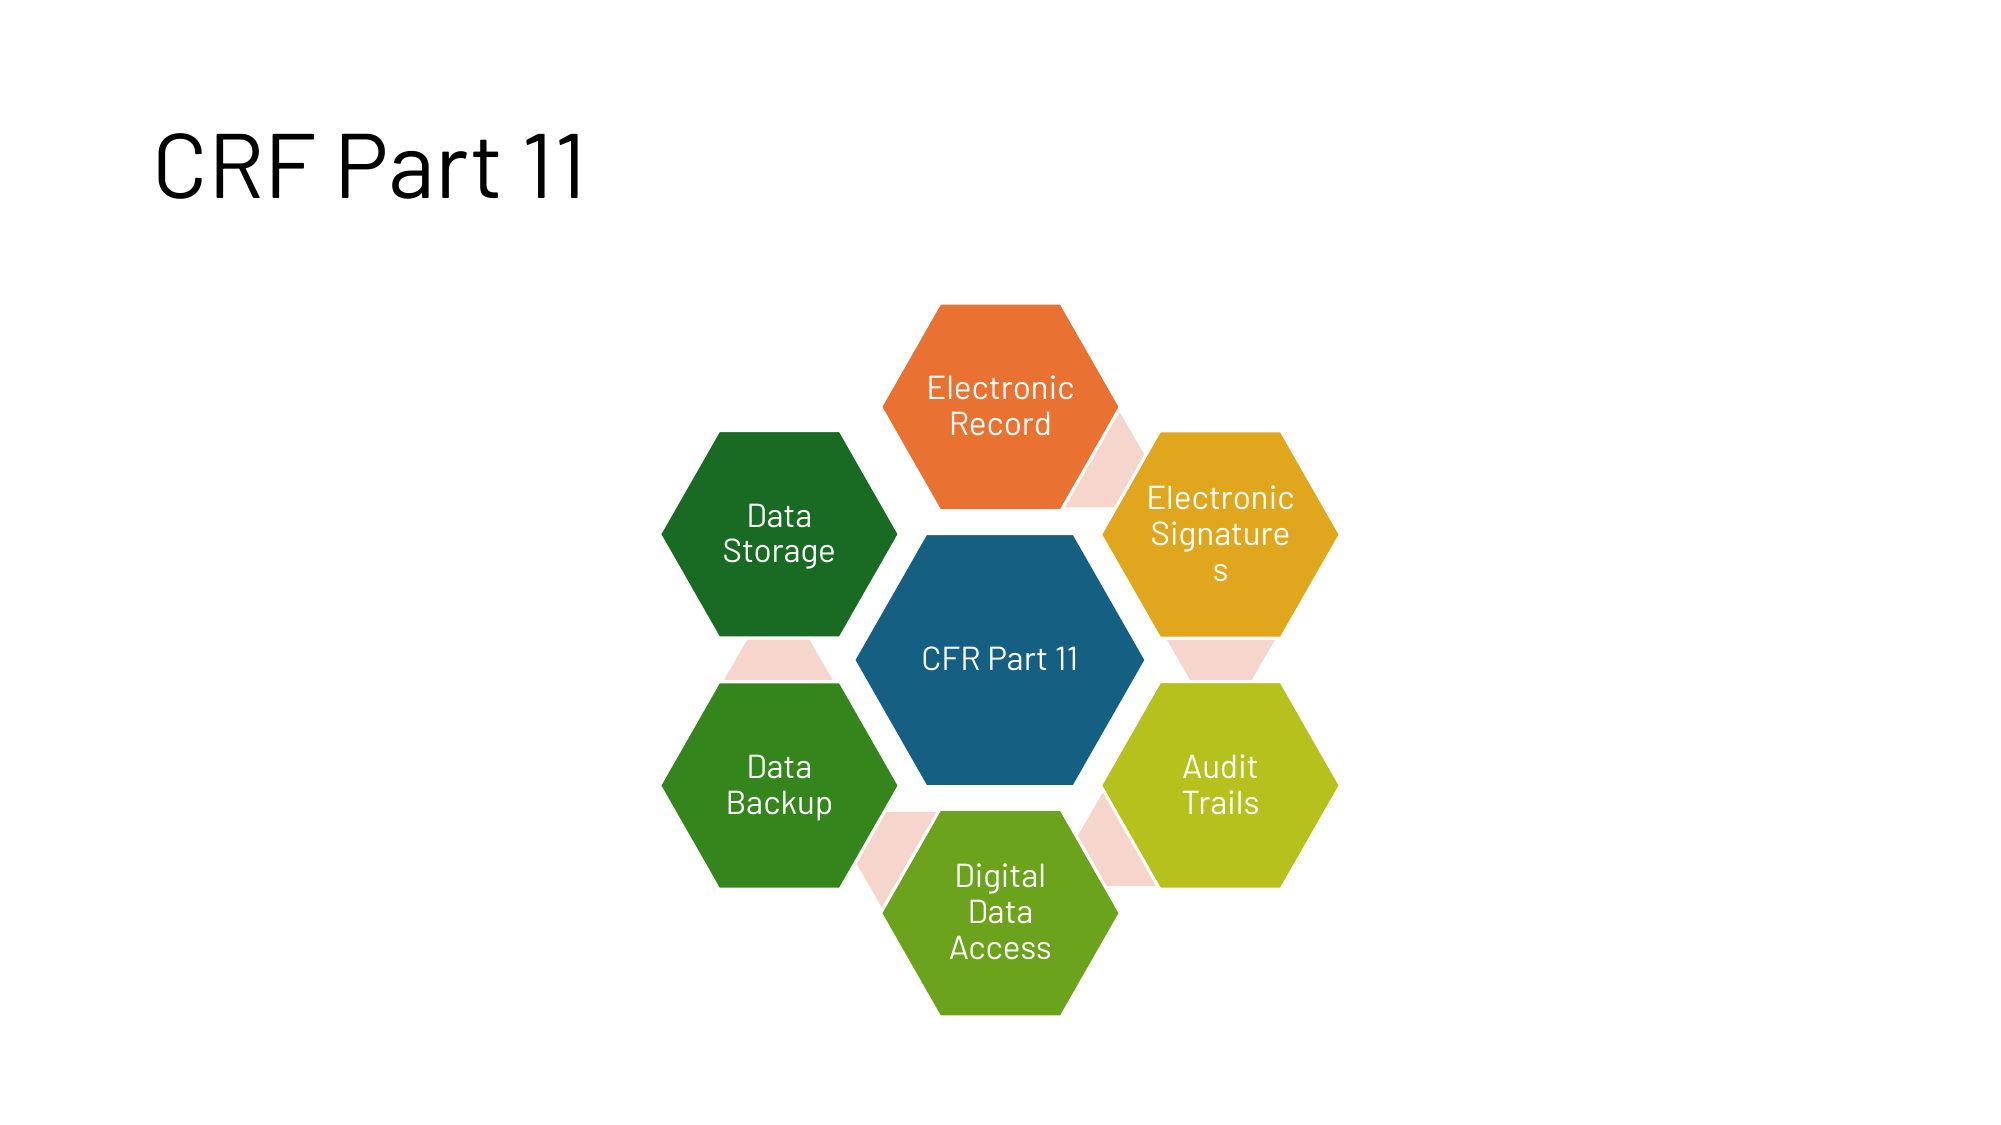

# CRF Part 11
Electronic Record

Data Storage
Electronic Signatures
CFR Part 11

Audit Trails
Data Backup

Digital Data Access